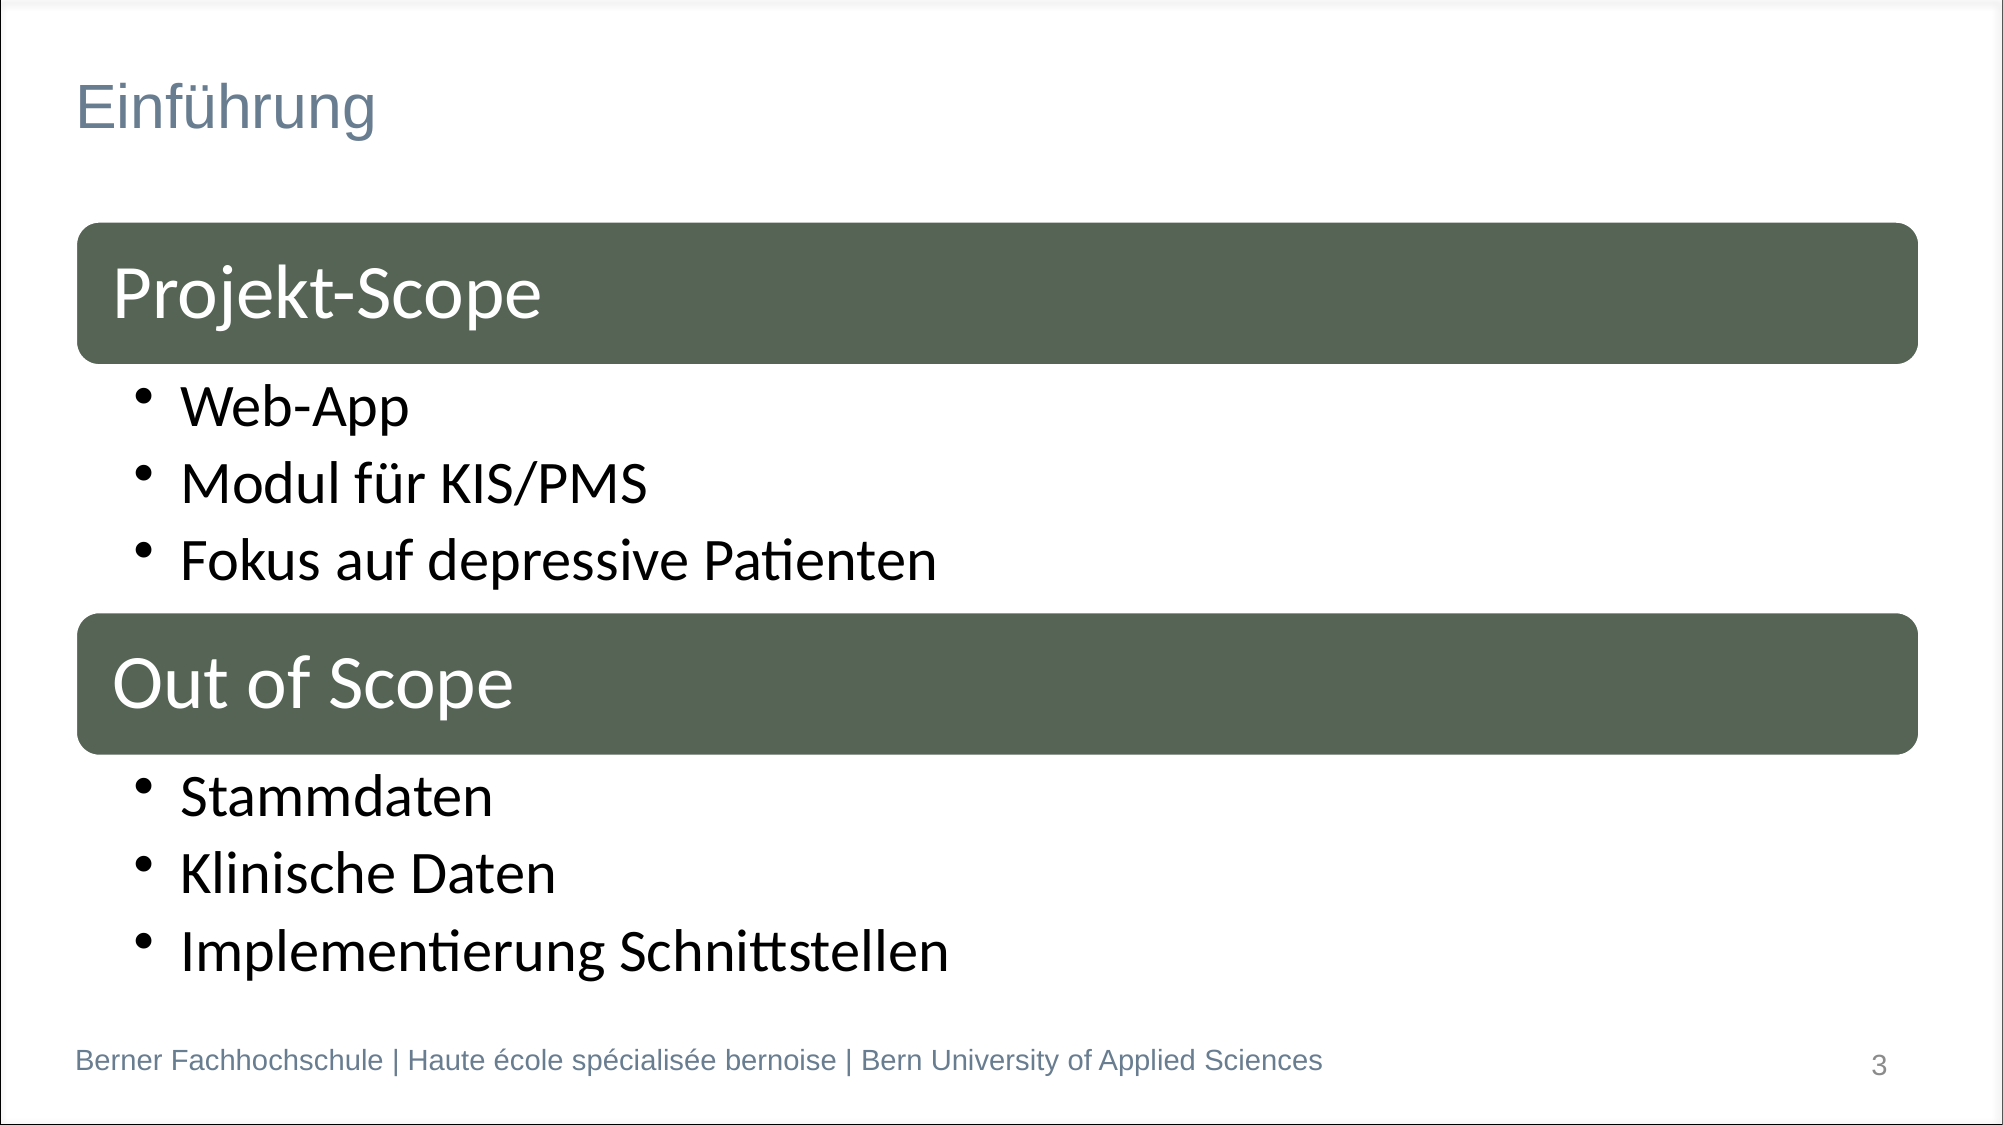

# Einführung
Projekt-Scope
Web-App
Modul für KIS/PMS
Fokus auf depressive Patienten
Out of Scope
Stammdaten
Klinische Daten
Implementierung Schnittstellen
3